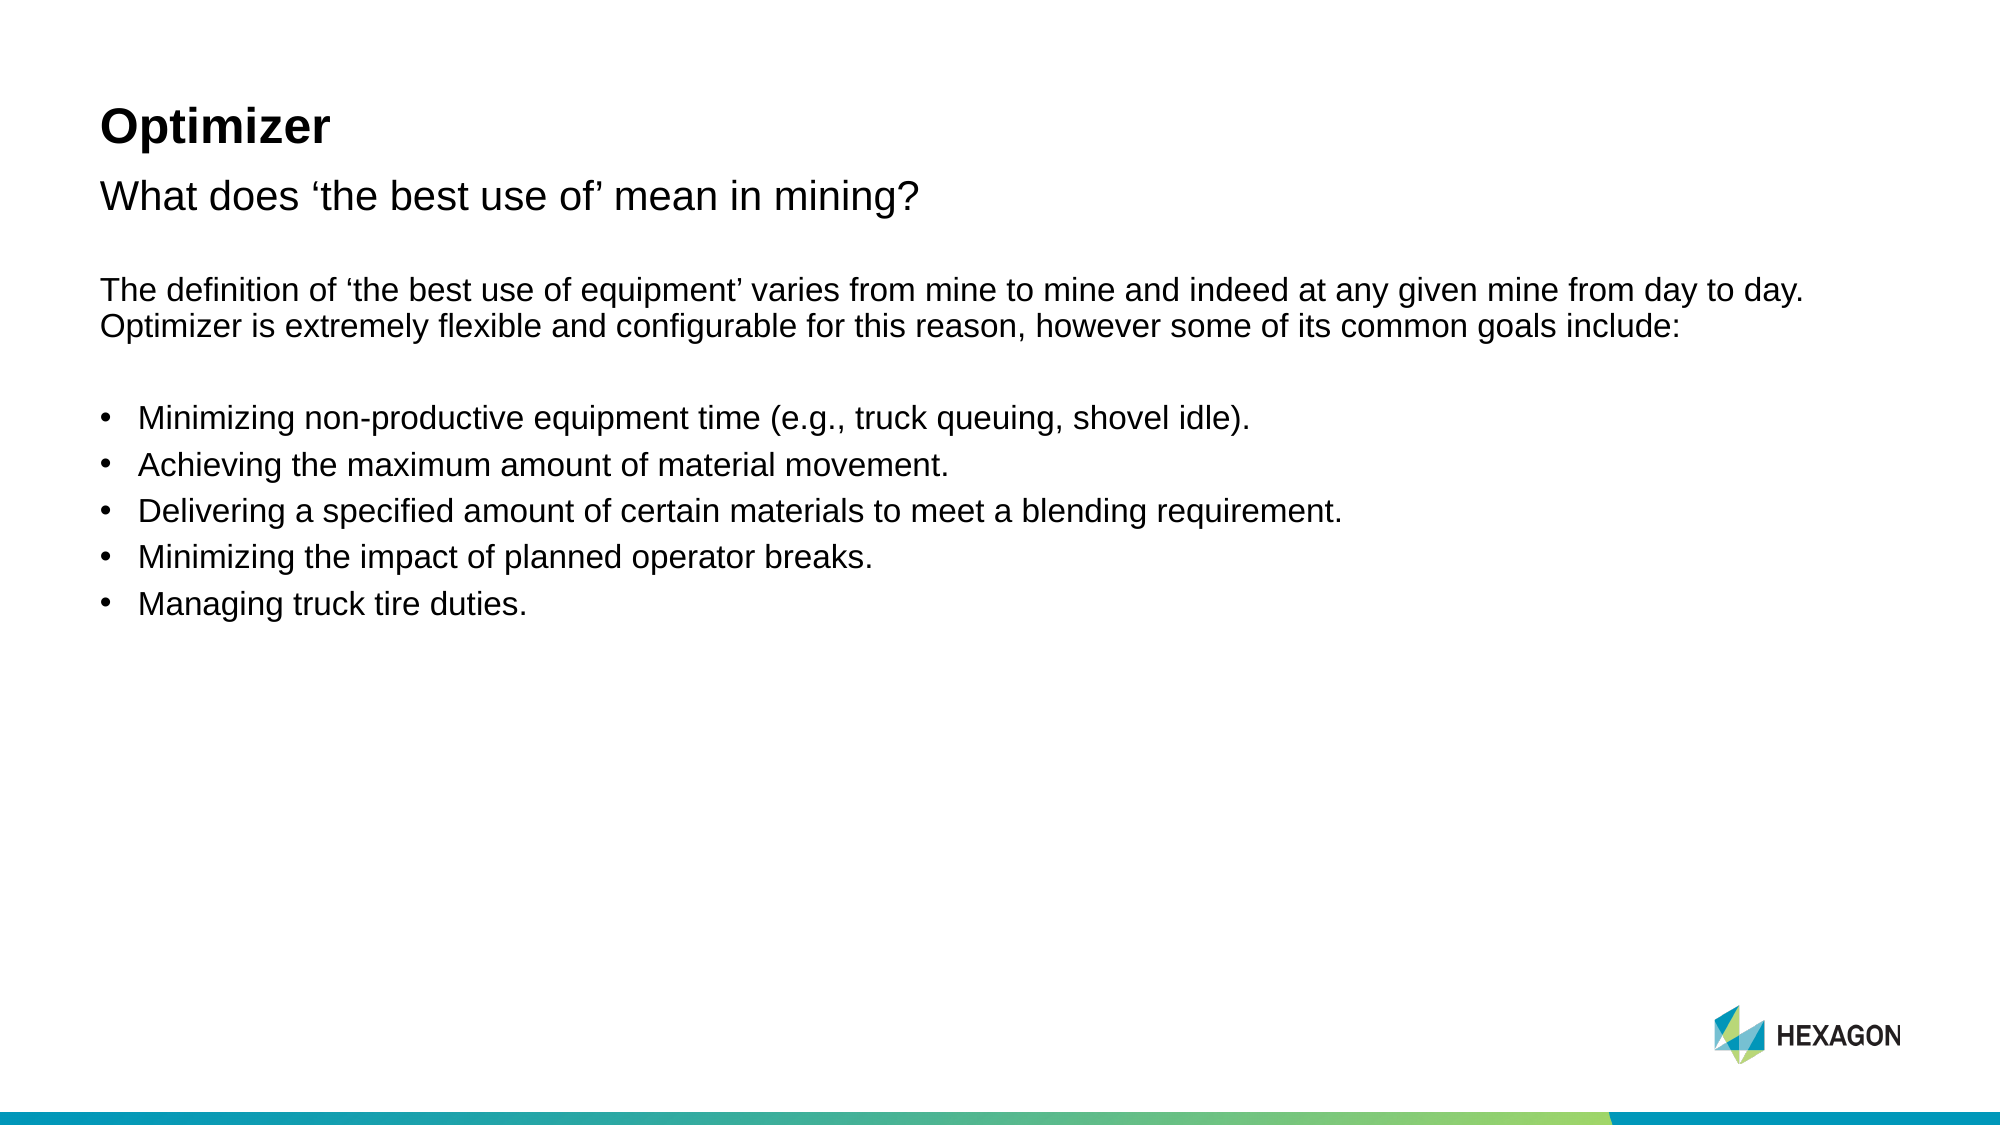

# Optimizer
What does ‘the best use of’ mean in mining?
The definition of ‘the best use of equipment’ varies from mine to mine and indeed at any given mine from day to day. Optimizer is extremely flexible and configurable for this reason, however some of its common goals include:

Minimizing non-productive equipment time (e.g., truck queuing, shovel idle).
Achieving the maximum amount of material movement.
Delivering a specified amount of certain materials to meet a blending requirement.
Minimizing the impact of planned operator breaks.
Managing truck tire duties.